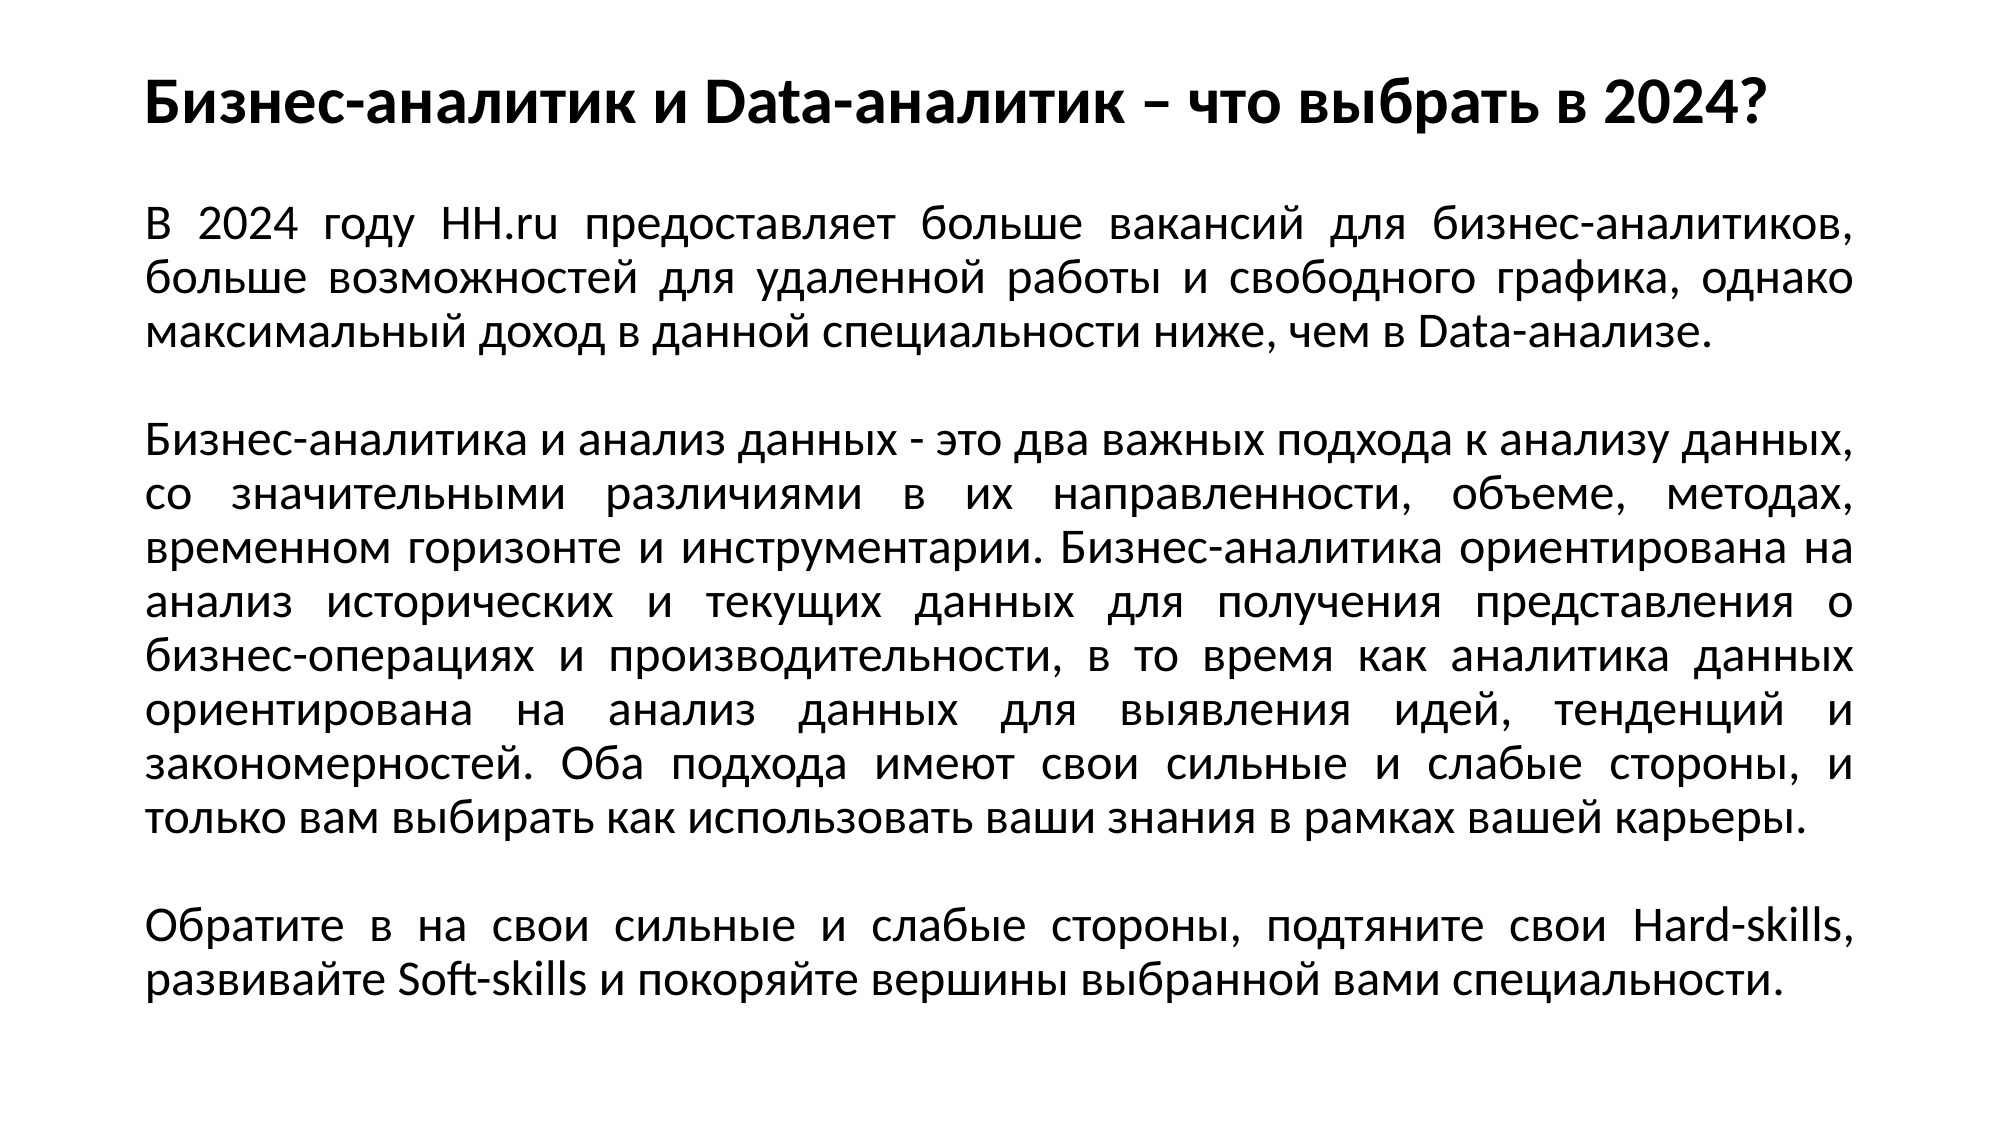

Бизнес-аналитик и Data-аналитик – что выбрать в 2024?

В 2024 году HH.ru предоставляет больше вакансий для бизнес-аналитиков, больше возможностей для удаленной работы и свободного графика, однако максимальный доход в данной специальности ниже, чем в Data-анализе.

Бизнес-аналитика и анализ данных - это два важных подхода к анализу данных, со значительными различиями в их направленности, объеме, методах, временном горизонте и инструментарии. Бизнес-аналитика ориентирована на анализ исторических и текущих данных для получения представления о бизнес-операциях и производительности, в то время как аналитика данных ориентирована на анализ данных для выявления идей, тенденций и закономерностей. Оба подхода имеют свои сильные и слабые стороны, и только вам выбирать как использовать ваши знания в рамках вашей карьеры.

Обратите в на свои сильные и слабые стороны, подтяните свои Hard-skills, развивайте Soft-skills и покоряйте вершины выбранной вами специальности.